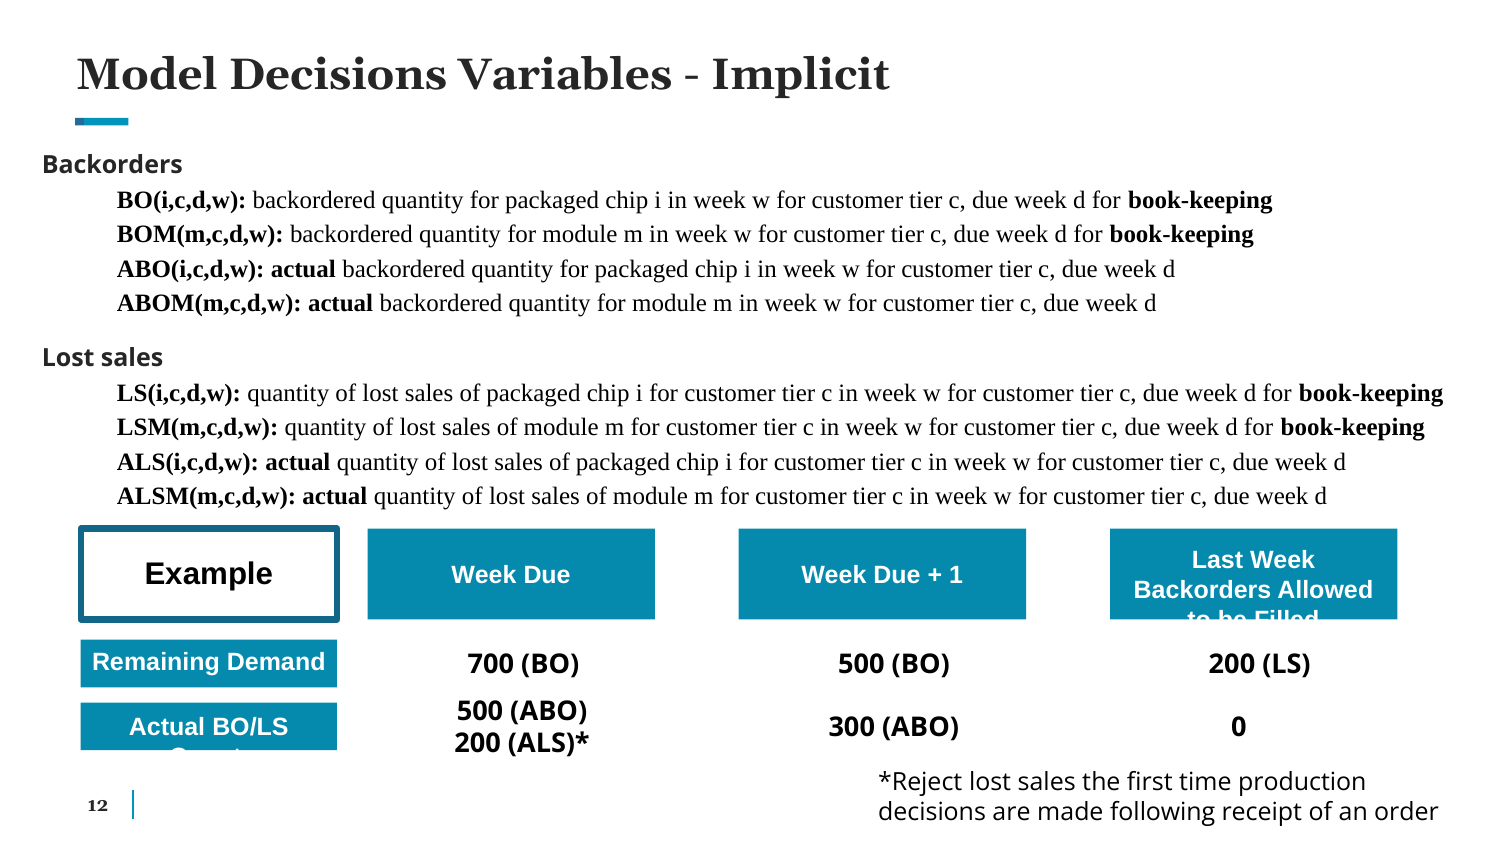

# Model Decisions Variables - Implicit
Backorders
BO(i,c,d,w): backordered quantity for packaged chip i in week w for customer tier c, due week d for book-keeping
BOM(m,c,d,w): backordered quantity for module m in week w for customer tier c, due week d for book-keeping
ABO(i,c,d,w): actual backordered quantity for packaged chip i in week w for customer tier c, due week d
ABOM(m,c,d,w): actual backordered quantity for module m in week w for customer tier c, due week d
Lost sales
LS(i,c,d,w): quantity of lost sales of packaged chip i for customer tier c in week w for customer tier c, due week d for book-keeping
LSM(m,c,d,w): quantity of lost sales of module m for customer tier c in week w for customer tier c, due week d for book-keeping
ALS(i,c,d,w): actual quantity of lost sales of packaged chip i for customer tier c in week w for customer tier c, due week d
ALSM(m,c,d,w): actual quantity of lost sales of module m for customer tier c in week w for customer tier c, due week d

Last Week Backorders Allowed to be Filled
Example
Week Due
Week Due + 1
Remaining Demand
700 (BO)
500 (BO)
200 (LS)

500 (ABO)
200 (ALS)*
300 (ABO)
0
Actual BO/LS Quant.

*Reject lost sales the first time production decisions are made following receipt of an order
12